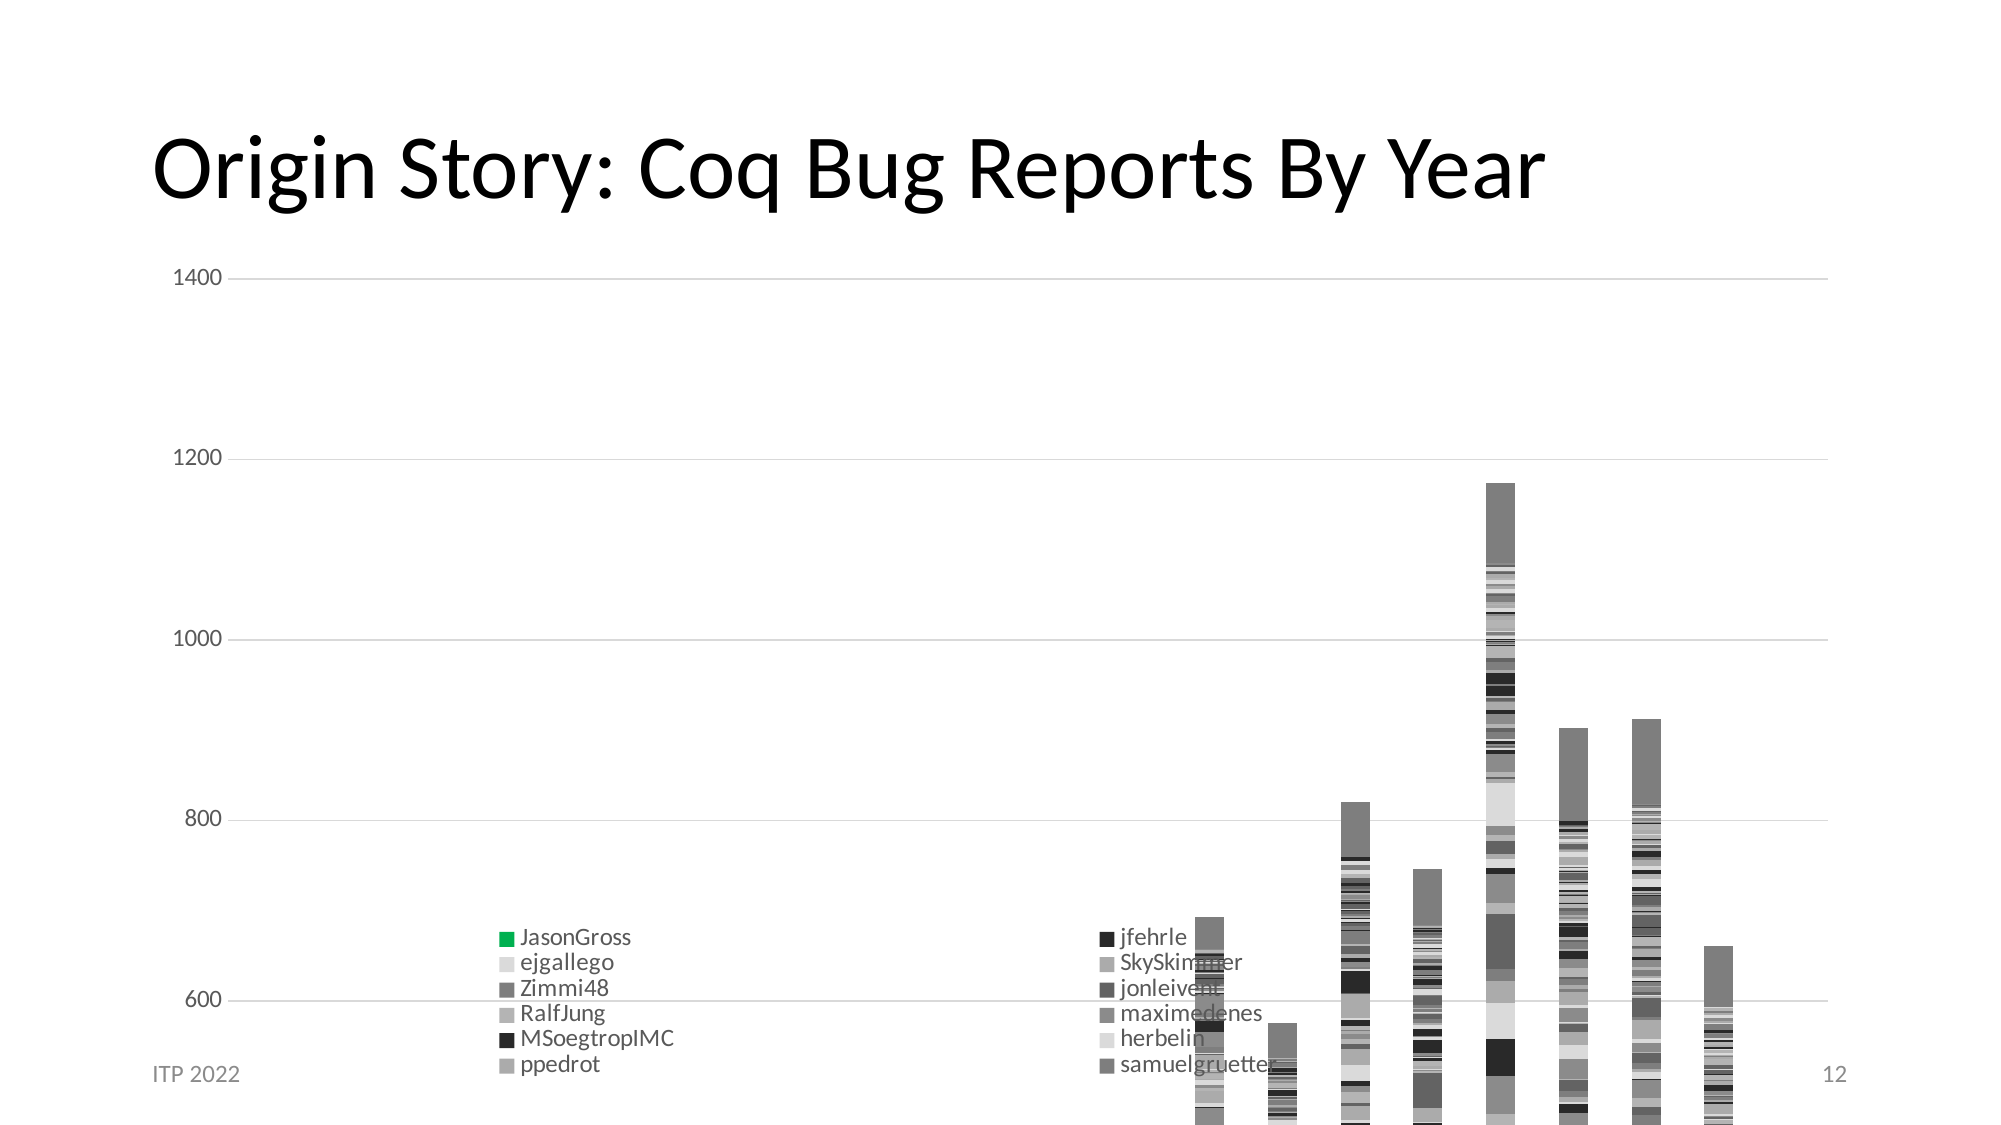

# Origin Story: Coq Bug Reports By Year

### Chart

| Category | JasonGross | jfehrle | ejgallego | SkySkimmer | Zimmi48 | jonleivent | RalfJung | maximedenes | MSoegtropIMC | herbelin | ppedrot | samuelgruetter | andres-erbsen | silene | gares | charguer | andrew-appel | robbertkrebbers | Alizter | tchajed | fblanqui | cpitclaudel | Eelis | anton-trunov | Janno | Casteran | Blaisorblade | Matafou | tomprince | Lionel-Rieg | xavierleroy | siegebell | Ian Lynagh <igloo@earth.li> | fajb | Roland.Zumkeller@polytechnique.fr | jashug | psteckler | ybertot | Tuplanolla | gmalecha | roconnor | greenrd | zeldovich | jwiegley | davidnowak | hendriktews | mattam82 | DanGrayson | erikmd | Lysxia | amccreight | letouzey | pirbo | matejkosik | ethan.aubin@gmail.com | rmatthes | mikeshulman | pi8027 | brianaydemir2 | CohenCyril | eponier | vzaliva | olaure01 | AUGER Cédric <cauger@lri.fr> | vbgl | braibant | Eduardo.Gimenez@trusted-logic.fr | amahboubi | mrhaandi | tupelo-schneck | glondu | ckeller | jhjourdan | lionel@mamane.lu | Henk-Jan van Tuyl <hjgtuyl@chello.nl> | LasseBlaauwbroek | ana-borges | Ptival | Armael | jnarboux | arthuraa | akr | fakusb | jad-hamza | Brian Campbell <Brian.Campbell@ed.ac.uk> | roglo | Yevgeniy Makarov <emakarov@gmail.com> | thery | boulme | fpottier | ggonthier | forestjulien | PierreCorbineau | vporton | spitters | andersk | huitseeker | whonore | emakarov@lix.polytechnique.fr | bcpierce00 | chdoc | mlasson | damien-pous | aspiwack | treinen | milad@cs.kun.nl | proux01 | bcip | kyoDralliam | vsiles | carlos@math.unice.fr | QinshiWang | maggesi | Mbodin | contejea@lri.fr | artagnon | magaud | jlottes | gdsfh | Adam Megacz <megacz@cs.berkeley.edu> | clarus | larsr | ghost | SnarkBoojum | bmsherman | backtracking | bollu | damien.doligez@inria.fr | pilki | jasper@cs.kun.nl | Jean-Marc Notin <notin@lix.polytechnique.fr> | Andrew Kennedy <akenn@microsoft.com> | andreaslyn | Roger Witte <rogerwite@yahoo.co.uk> | Charlie D <coqletsgo@yahoo.com> | jbapple | yakobowski | eluuk | david.pichardie@irisa.fr | barras | ezyang | aa755 | liyishuai | jimyu94 | beta-ziliani | Columbus240 | Chung-Kil Hur <gil.hur@gmail.com> | palmskog | David M. Cooke <david.m.cooke@gmail.com> | signoles | rnrand | orilahav | nomeata | gasche | kindaro | cmangin | sacerdot@cs.unibo.it | tlringer | yforster | wires | Claude.Marche@lri.fr | asr | akoprow | Qinxiang Cao <caoqinxiang@gmail.com> | kevinsullivan | andres-erbsen-sifive | elazarg | didickman | ruibaptista@live.com | Chris Dams <Chris.Spam.nl@gmail.com> | wilcoxjay | jaykru | HuStmpHrrr | bodeveix@irit.fr | Baptiste Jonglez <baptiste@jonglez.org> | Nuno Gaspar <nuno.gaspar@inria.fr> | wkolowski | Peter LeFanu Lumsdaine <p.l.lumsdaine@gmail.com> | langston-barrett | Jacek Chrząszcz <chrzaszcz@mimuw.edu.pl> | STyx <PlaSTyx@free.fr> | JonasOberhauser | francoisthire | euisuny | Danko Ilik <danko@lix.polytechnique.fr> | lthms | zorun | anoun@labri.fr | dfoxfranke | Scott <fidget324@gmail.com> | Paolo Herms <paolo.herms@cea.fr> | pierrecregut | Georgy Dunaev <georgedunaev@gmail.com> | Stéphane Lescuyer <stephane.lescuyer@lri.fr> | SimonBoulier | vgbl | Mark Dickinson <dickinsm@gmail.com> | llelf | virgile.prevosto@m4x.org | cryslith | corwin-of-amber | Tanaka Akira <akr@fsij.org> | tebbi | Sidi Ould Biha <Sidi.Ould_Biha@sophia.inria.fr> | Cristóbal Camarero <nakacristo@hotmail.com> | erkkil@gmail.com | MackieLoeffel | t6s | bluelightning32 | Kiyoshi YAMADA <kiyoshi.coquser@gmail.com> | paulin@lri.fr | ewd@dai.ed.ac.uk | Zoltán S. Márk <markzoli@yahoo.com> | sielenk@gmx.de | xiemaisi@yahoo.de | jeremie-koenig | David Darais <darais@seas.harvard.edu> | elefthei | devriese@cs.tcd.ie | steffahn | Felipe Cerqueira <felipec@mpi-sws.org> | TheoWinterhalter | QinxiangCao | jeremydaw | dasuxullebt | Ian Johnson <ianj@ccs.neu.edu> | seachel | gasparattila | harke@cs.pdx.edu | ianshil | rlepigre | achlipala | anishathalye | Jorge Luis Sacchini <Jorge-Luis.Sacchini@FireEye.com> | Clement.Renard@inria.fr | anne-pacalet | (Other) |
|---|---|---|---|---|---|---|---|---|---|---|---|---|---|---|---|---|---|---|---|---|---|---|---|---|---|---|---|---|---|---|---|---|---|---|---|---|---|---|---|---|---|---|---|---|---|---|---|---|---|---|---|---|---|---|---|---|---|---|---|---|---|---|---|---|---|---|---|---|---|---|---|---|---|---|---|---|---|---|---|---|---|---|---|---|---|---|---|---|---|---|---|---|---|---|---|---|---|---|---|---|---|---|---|---|---|---|---|---|---|---|---|---|---|---|---|---|---|---|---|---|---|---|---|---|---|---|---|---|---|---|---|---|---|---|---|---|---|---|---|---|---|---|---|---|---|---|---|---|---|---|---|---|---|---|---|---|---|---|---|---|---|---|---|---|---|---|---|---|---|---|---|---|---|---|---|---|---|---|---|---|---|---|---|---|---|---|---|---|---|---|---|---|---|---|---|---|---|---|---|---|---|---|---|---|---|---|---|---|---|---|---|---|---|---|---|---|---|---|---|---|---|---|---|---|---|---|---|---|---|---|---|---|---|---|---|---|---|
| 2001 | None | None | None | None | None | None | None | None | None | 1.0 | None | None | None | None | None | None | None | None | None | None | None | None | None | None | None | 1.0 | None | None | None | None | None | None | None | None | None | None | None | 6.0 | None | None | None | None | None | None | 2.0 | None | None | None | None | None | None | 7.0 | None | None | None | None | None | None | None | None | None | None | None | None | None | None | 11.0 | None | None | 11.0 | None | None | None | None | None | None | None | None | None | None | None | None | None | None | None | None | None | 2.0 | 1.0 | None | None | None | None | None | None | None | None | None | None | None | None | None | None | None | None | 1.0 | None | None | None | None | None | None | None | None | None | None | None | None | None | None | None | None | None | None | None | 4.0 | None | None | None | 4.0 | None | None | None | None | None | None | None | None | None | None | None | None | None | None | None | None | None | None | None | None | None | None | None | None | None | None | None | None | None | None | None | None | None | None | None | None | None | None | None | None | None | None | None | None | None | None | None | None | None | None | None | None | None | None | None | None | None | None | None | None | None | 3.0 | None | None | None | None | None | None | None | None | None | None | None | None | None | None | None | None | None | None | 1.0 | 4.0 | None | None | None | None | None | None | None | None | None | None | None | None | None | None | None | None | None | None | None | None | None | None | 4.0 | None | 19.0 |
| 2002 | None | None | None | None | None | None | None | None | None | None | None | None | None | None | None | None | None | None | None | None | None | None | None | None | None | 3.0 | None | 1.0 | None | None | None | None | None | None | None | None | None | 2.0 | None | None | None | None | None | None | 4.0 | None | None | None | None | None | None | 2.0 | None | None | None | None | None | None | None | None | None | None | None | None | None | None | 13.0 | None | None | 8.0 | None | None | None | None | None | None | None | None | None | 2.0 | None | None | None | None | None | None | None | 1.0 | None | None | None | None | None | None | 1.0 | None | None | None | None | None | None | None | None | None | None | 3.0 | None | None | None | None | None | None | 4.0 | None | 1.0 | None | 4.0 | None | None | None | None | None | None | None | None | 1.0 | None | None | None | 1.0 | None | None | None | None | None | None | None | None | None | 1.0 | None | None | None | None | None | None | None | None | None | 4.0 | None | None | None | None | None | None | None | None | None | None | 2.0 | None | None | None | None | None | None | None | None | None | None | None | None | None | None | None | None | None | None | 1.0 | None | None | None | None | None | None | None | None | None | None | None | None | None | None | None | None | None | None | None | None | None | None | None | None | None | None | None | None | None | None | 1.0 | None | None | None | None | None | None | None | None | None | None | None | None | None | None | None | None | None | None | None | None | None | None | None | None | None | 20.0 |
| 2003 | None | None | None | None | None | None | None | None | None | None | None | None | None | 1.0 | None | None | None | None | None | None | None | None | None | None | None | 3.0 | None | 2.0 | None | None | 2.0 | None | None | None | None | None | None | None | None | None | None | None | None | None | 1.0 | None | None | None | None | None | None | None | None | None | None | None | None | None | None | None | None | None | None | None | None | None | None | None | None | 2.0 | None | None | None | None | None | None | None | None | None | 1.0 | None | None | None | None | None | None | None | None | 3.0 | None | None | None | 2.0 | None | 3.0 | None | None | None | None | None | None | None | None | None | None | 4.0 | None | None | None | None | 3.0 | None | 3.0 | None | None | None | 2.0 | None | None | None | None | None | None | None | None | None | None | 1.0 | None | 2.0 | None | None | None | None | None | None | None | None | 2.0 | None | None | None | None | None | None | None | None | None | None | 2.0 | None | None | None | None | None | None | 1.0 | None | None | None | 2.0 | None | None | None | None | None | None | None | None | None | None | None | None | None | None | None | None | None | None | None | None | None | None | None | None | None | None | 4.0 | None | None | None | None | None | None | None | None | None | None | None | None | None | None | None | None | None | None | None | None | None | None | None | None | None | None | None | None | None | None | None | None | None | None | None | None | None | None | None | None | None | None | None | None | None | None | None | None | 25.0 |
| 2004 | None | None | None | None | None | None | None | None | None | 2.0 | None | None | None | None | None | None | None | None | None | None | None | None | None | None | None | 6.0 | None | 1.0 | None | None | 2.0 | None | None | 1.0 | 27.0 | None | None | 2.0 | None | None | None | None | None | None | None | None | None | None | None | None | None | 3.0 | None | None | None | 2.0 | None | None | 5.0 | None | None | None | None | None | None | None | None | None | None | 3.0 | None | None | None | 2.0 | None | None | None | None | None | 1.0 | None | None | None | None | None | None | None | None | 1.0 | None | None | None | 1.0 | None | 2.0 | None | None | None | None | None | None | None | None | None | 4.0 | None | None | None | None | None | 6.0 | None | 2.0 | None | 3.0 | None | None | None | None | None | None | None | None | None | None | 1.0 | None | 4.0 | None | 1.0 | None | None | None | None | None | None | 7.0 | None | 3.0 | 1.0 | None | None | None | None | None | None | None | None | None | 1.0 | None | None | None | None | None | None | 4.0 | None | None | None | 1.0 | None | None | None | None | None | None | None | None | None | None | None | None | None | None | None | None | None | None | None | None | None | None | None | None | None | None | None | None | None | None | None | None | None | None | None | None | None | None | None | None | None | None | None | None | None | None | None | None | None | None | None | None | None | None | None | None | None | None | None | None | None | None | None | None | None | None | None | None | None | None | None | None | None | None | None | 36.0 |
| 2005 | None | None | None | None | None | None | None | None | None | 2.0 | None | None | None | 1.0 | None | None | None | None | None | None | None | None | None | None | None | 9.0 | None | 1.0 | None | None | 2.0 | None | None | 1.0 | 3.0 | None | None | 2.0 | None | None | 11.0 | None | None | None | None | None | None | None | None | None | 3.0 | 3.0 | None | None | None | 1.0 | None | None | None | None | None | None | None | None | None | None | None | 1.0 | None | None | None | None | None | 7.0 | None | None | None | None | None | None | None | None | None | None | None | None | None | None | None | None | None | 1.0 | None | None | 2.0 | None | None | None | None | None | None | None | None | None | None | None | None | None | None | None | 1.0 | None | None | None | 2.0 | None | None | None | None | None | None | None | None | None | None | None | None | 1.0 | None | None | None | None | None | None | None | None | None | None | None | 2.0 | None | None | None | None | None | None | None | None | None | None | None | None | None | None | None | None | 1.0 | None | None | None | 1.0 | None | None | None | None | None | None | None | None | None | None | None | None | None | None | None | None | None | None | 1.0 | None | None | None | None | None | None | None | None | None | None | None | None | None | None | None | None | None | None | None | None | None | None | None | None | None | None | None | None | None | None | None | None | None | None | None | None | None | None | None | None | None | None | None | None | None | None | None | None | None | None | None | None | None | None | None | None | 25.0 |
| 2006 | None | None | None | None | None | None | None | None | None | 3.0 | None | None | None | 1.0 | None | 1.0 | 3.0 | None | None | None | None | None | 2.0 | None | None | 6.0 | None | 1.0 | None | None | 6.0 | None | None | 3.0 | 3.0 | None | None | 2.0 | None | None | 10.0 | None | None | None | 1.0 | None | None | None | None | None | 4.0 | 4.0 | None | None | 4.0 | 5.0 | None | None | 6.0 | None | None | None | None | None | None | None | None | 5.0 | None | None | None | None | None | 4.0 | None | None | None | None | None | 1.0 | None | None | None | None | None | None | None | 1.0 | None | None | 8.0 | 2.0 | None | None | None | None | None | None | None | None | None | None | None | None | None | 2.0 | None | None | None | None | None | None | 2.0 | None | 3.0 | None | 1.0 | None | None | None | None | None | None | None | None | 1.0 | None | 1.0 | None | None | 2.0 | None | None | None | None | None | 1.0 | None | 1.0 | None | None | None | None | None | None | None | None | None | None | None | None | None | None | None | None | None | None | None | None | None | None | None | None | None | None | None | None | None | None | None | None | None | None | None | None | None | None | None | None | 1.0 | None | None | None | None | None | None | None | None | None | None | None | None | None | None | None | None | None | None | 2.0 | None | None | None | None | 2.0 | None | None | None | None | None | None | None | None | None | None | None | None | None | None | None | None | None | None | None | None | None | None | None | None | None | None | None | None | None | None | None | 1.0 | 28.0 |
| 2007 | None | None | None | None | None | None | None | None | None | 1.0 | None | None | None | None | None | 1.0 | 5.0 | None | None | None | 1.0 | None | 1.0 | None | None | 4.0 | None | None | None | None | 3.0 | None | None | 5.0 | 11.0 | None | None | 6.0 | None | None | 7.0 | 9.0 | None | None | 2.0 | None | None | 1.0 | None | None | 6.0 | 4.0 | None | None | 16.0 | 1.0 | None | None | 7.0 | None | None | None | None | None | None | None | None | None | None | None | None | None | None | 7.0 | None | None | None | None | None | None | None | None | None | None | None | None | 13.0 | 1.0 | 2.0 | 1.0 | None | None | 3.0 | None | None | None | 2.0 | None | 13.0 | 2.0 | None | None | None | 1.0 | None | 2.0 | None | None | None | 1.0 | 1.0 | None | None | None | None | None | None | None | None | None | None | None | None | None | None | 2.0 | None | None | None | None | 2.0 | None | None | None | None | None | None | None | 2.0 | None | None | None | None | None | None | None | None | None | None | None | None | None | None | None | None | None | None | None | None | None | None | None | None | None | None | None | None | None | None | None | None | None | None | 1.0 | None | None | None | None | None | None | None | None | None | None | None | None | None | 1.0 | None | None | None | 1.0 | None | None | None | None | None | None | 1.0 | None | None | None | None | 1.0 | None | None | None | None | None | None | 1.0 | None | None | None | 2.0 | None | None | None | 3.0 | None | None | None | None | None | None | None | None | None | 3.0 | None | None | None | None | None | None | 1.0 | 43.0 |
| 2008 | None | None | None | None | None | None | None | None | None | None | None | None | None | 18.0 | 1.0 | 2.0 | 8.0 | None | None | None | 2.0 | None | 3.0 | None | None | 13.0 | None | 1.0 | None | None | 7.0 | None | None | 6.0 | None | None | None | 3.0 | None | None | 4.0 | 13.0 | None | None | 7.0 | None | None | None | None | None | 19.0 | 5.0 | None | None | 7.0 | 6.0 | None | None | 7.0 | None | None | None | None | 6.0 | None | None | None | 7.0 | None | None | 11.0 | 1.0 | None | 1.0 | None | None | None | None | None | 6.0 | None | None | None | None | 11.0 | None | None | None | None | None | 2.0 | 2.0 | 5.0 | None | None | None | 2.0 | None | None | None | None | 6.0 | None | 1.0 | None | None | None | None | None | 1.0 | None | None | None | None | 1.0 | None | 1.0 | None | None | None | None | None | None | None | None | None | None | None | None | None | 3.0 | None | None | None | None | 1.0 | None | None | None | 2.0 | None | None | None | None | None | None | None | None | None | None | None | None | None | None | None | None | 1.0 | None | None | None | None | None | None | None | None | None | None | None | None | None | None | None | None | None | None | None | None | None | None | None | None | None | None | None | 1.0 | None | None | None | None | None | None | 1.0 | None | 3.0 | None | None | 3.0 | None | None | None | None | None | None | None | None | None | None | None | None | 1.0 | 1.0 | None | None | None | 1.0 | None | None | None | 1.0 | None | None | None | None | None | None | None | None | None | 1.0 | None | None | None | None | None | None | 2.0 | 43.0 |
| 2009 | None | None | None | None | None | None | None | None | None | 1.0 | None | None | None | 5.0 | 1.0 | 10.0 | 4.0 | None | None | None | 3.0 | None | 25.0 | None | None | 1.0 | None | None | None | None | 3.0 | None | 15.0 | 8.0 | None | None | None | None | None | 1.0 | 2.0 | 2.0 | None | None | 8.0 | None | 1.0 | None | None | None | 1.0 | None | None | None | 1.0 | 5.0 | None | None | 2.0 | None | None | None | None | 1.0 | None | 2.0 | None | 1.0 | None | None | 1.0 | 6.0 | None | None | None | None | None | None | None | 3.0 | None | None | None | None | 4.0 | None | None | None | None | None | 1.0 | 2.0 | 1.0 | None | None | None | 1.0 | None | None | None | None | None | 4.0 | 1.0 | None | None | None | None | None | None | None | None | None | None | None | None | None | None | None | None | None | None | None | None | None | None | None | None | None | None | None | 3.0 | None | None | None | None | None | None | None | None | None | None | None | None | None | None | None | None | None | None | None | None | None | None | None | None | None | None | None | None | None | None | 6.0 | None | None | None | None | None | None | 3.0 | None | None | None | None | None | None | None | None | None | 1.0 | None | None | None | None | 3.0 | None | None | None | None | None | None | None | None | 1.0 | None | None | None | None | None | None | None | None | None | None | None | None | None | None | None | 2.0 | None | None | None | None | 1.0 | None | None | None | None | None | None | None | None | None | None | None | None | None | None | None | None | None | None | None | None | None | 37.0 |
| 2010 | None | None | None | None | None | None | None | None | None | 3.0 | 5.0 | None | None | 2.0 | None | 13.0 | 5.0 | 5.0 | None | None | 4.0 | None | 43.0 | None | None | 2.0 | None | 2.0 | 7.0 | None | 2.0 | None | 18.0 | 4.0 | None | None | None | 2.0 | None | None | None | 6.0 | None | None | None | 1.0 | 1.0 | None | 6.0 | None | None | None | 8.0 | None | 1.0 | 2.0 | None | None | None | None | None | None | None | 6.0 | None | 6.0 | None | 3.0 | None | None | 7.0 | 1.0 | None | None | None | None | None | None | None | 3.0 | None | None | None | None | None | None | 2.0 | 1.0 | 1.0 | 2.0 | None | 2.0 | None | None | 1.0 | None | 7.0 | None | None | None | None | 5.0 | 3.0 | None | None | None | None | None | None | 3.0 | None | None | None | None | 1.0 | None | None | None | None | 5.0 | None | None | None | None | None | None | None | 1.0 | 6.0 | None | None | None | None | None | None | 5.0 | None | None | None | 1.0 | None | None | None | None | None | None | None | None | None | None | None | None | None | None | None | None | None | None | None | None | None | None | None | None | None | None | None | None | None | 2.0 | None | None | None | 4.0 | None | None | None | None | None | None | None | None | None | None | 1.0 | None | None | None | None | None | 3.0 | None | None | 1.0 | None | None | None | None | None | None | None | None | None | 1.0 | 2.0 | None | None | None | None | 1.0 | None | None | None | None | None | None | None | None | None | None | None | None | None | None | None | 1.0 | None | None | None | None | None | 1.0 | None | None | None | None | 27.0 |
| 2011 | None | None | None | None | None | None | None | None | None | None | 1.0 | None | None | 4.0 | None | 4.0 | 10.0 | 14.0 | None | None | 8.0 | None | None | None | None | None | None | 2.0 | 41.0 | 1.0 | 2.0 | None | None | None | None | None | None | 1.0 | None | None | None | 5.0 | None | None | None | 3.0 | None | 2.0 | None | None | None | 2.0 | 8.0 | None | None | 4.0 | None | None | None | None | None | None | None | 1.0 | None | 3.0 | None | None | None | None | 4.0 | 1.0 | None | None | None | None | None | 1.0 | None | 1.0 | None | None | None | None | None | 2.0 | None | None | None | None | None | 1.0 | None | 10.0 | 1.0 | 2.0 | 2.0 | None | None | None | None | None | 4.0 | 1.0 | None | None | None | None | None | 2.0 | None | None | None | None | None | None | None | None | None | 5.0 | None | None | None | None | None | None | None | None | 1.0 | None | None | None | None | None | 5.0 | None | None | None | None | None | 1.0 | None | None | None | None | None | 3.0 | None | None | None | None | None | None | None | None | None | None | None | None | 6.0 | None | None | None | None | None | None | None | None | None | 1.0 | None | None | None | 1.0 | None | None | None | None | None | None | None | None | None | None | None | None | None | None | None | None | 2.0 | None | None | None | None | None | None | None | None | None | None | None | None | None | None | None | None | None | None | None | None | None | 1.0 | 1.0 | None | None | None | None | None | None | None | None | None | None | None | None | None | None | None | None | None | None | None | None | None | None | 32.0 |
| 2012 | 27.0 | None | None | None | None | None | None | 3.0 | None | None | 7.0 | None | None | 1.0 | 2.0 | 17.0 | 4.0 | 12.0 | None | None | 11.0 | None | None | None | None | 1.0 | None | None | 1.0 | 6.0 | 1.0 | 2.0 | 11.0 | 5.0 | None | None | None | None | None | 8.0 | None | None | None | None | None | 8.0 | None | None | 2.0 | None | None | 1.0 | 13.0 | None | 1.0 | 2.0 | None | None | None | None | None | None | None | 9.0 | None | 12.0 | None | 1.0 | None | None | None | 1.0 | None | None | 21.0 | None | None | 6.0 | None | None | 1.0 | None | None | None | None | 4.0 | 1.0 | 1.0 | None | 3.0 | None | 1.0 | None | None | None | None | None | None | None | None | None | None | None | None | None | None | None | None | None | None | None | None | None | None | None | None | None | 1.0 | 6.0 | None | None | None | None | None | None | None | None | None | None | None | None | 2.0 | None | None | 2.0 | None | None | None | None | 1.0 | 5.0 | None | None | None | 1.0 | None | 3.0 | None | None | None | None | None | None | None | None | None | None | None | None | None | None | None | None | None | None | None | None | None | None | None | None | None | None | None | 1.0 | 2.0 | None | None | None | None | None | None | None | None | None | None | None | None | None | None | None | None | None | None | None | None | None | None | None | None | None | None | None | None | None | None | None | None | None | None | None | None | 2.0 | 3.0 | None | 1.0 | 1.0 | None | None | None | None | None | None | None | None | 1.0 | None | None | None | None | None | 2.0 | None | None | None | None | 34.0 |
| 2013 | 107.0 | None | None | None | None | None | None | 2.0 | None | 1.0 | 7.0 | None | None | 1.0 | 5.0 | None | 8.0 | 1.0 | None | None | 7.0 | None | None | None | None | None | None | 1.0 | None | 3.0 | 5.0 | None | 1.0 | None | None | None | None | 1.0 | None | 4.0 | None | None | None | None | None | 5.0 | None | 1.0 | 1.0 | None | None | None | None | None | None | 1.0 | None | None | None | 1.0 | None | None | None | 2.0 | None | 1.0 | None | None | None | None | None | 2.0 | 2.0 | None | None | None | None | 1.0 | None | None | 1.0 | None | None | None | None | None | None | None | 2.0 | None | None | 1.0 | None | 2.0 | None | None | None | None | None | None | None | None | None | None | None | None | None | None | None | None | None | None | None | None | None | None | None | None | 3.0 | None | 3.0 | 2.0 | None | None | None | None | None | 1.0 | None | None | 1.0 | None | None | None | 1.0 | None | None | None | None | None | 2.0 | None | None | None | 1.0 | None | None | None | 1.0 | None | None | None | None | None | None | None | None | None | None | None | None | None | None | None | 1.0 | None | None | 2.0 | 6.0 | None | None | None | None | None | None | 3.0 | None | None | None | None | 1.0 | None | None | None | None | None | None | None | None | None | None | None | None | None | None | None | None | None | None | None | None | None | 3.0 | None | 2.0 | None | None | None | None | None | None | None | None | None | None | 1.0 | 3.0 | None | None | None | None | None | None | None | None | None | None | None | None | None | None | None | None | None | None | None | 39.0 |
| 2014 | 415.0 | None | None | None | None | 48.0 | None | 18.0 | 2.0 | 4.0 | 13.0 | None | None | 3.0 | 4.0 | None | 5.0 | 2.0 | None | None | 5.0 | None | None | None | 1.0 | 1.0 | None | 3.0 | None | None | 1.0 | 15.0 | None | 1.0 | None | None | None | 1.0 | None | 7.0 | None | None | 17.0 | 12.0 | None | None | 1.0 | 1.0 | None | None | None | None | 2.0 | 5.0 | None | None | 20.0 | None | None | None | None | None | None | None | None | None | None | 1.0 | None | None | None | 1.0 | 2.0 | None | None | None | None | 2.0 | None | None | None | None | None | None | None | None | None | None | None | 1.0 | None | 1.0 | None | 1.0 | 1.0 | 2.0 | None | None | None | None | None | None | None | 5.0 | None | None | 1.0 | None | None | None | None | None | None | None | None | None | None | 5.0 | None | None | None | 1.0 | None | None | None | None | None | None | None | None | None | 1.0 | None | None | None | 2.0 | None | None | None | None | None | 1.0 | None | None | None | None | None | None | 4.0 | None | None | None | None | 2.0 | None | None | None | None | None | None | None | 1.0 | None | None | 1.0 | None | None | 1.0 | None | None | None | None | None | None | None | 1.0 | None | 2.0 | None | None | None | None | None | None | None | None | None | None | None | None | None | None | None | None | None | 3.0 | None | None | 2.0 | None | None | None | 1.0 | None | None | None | None | None | None | None | None | None | None | None | None | None | None | None | None | None | None | None | None | None | 3.0 | 2.0 | None | None | None | None | None | None | None | None | None | None | 35.0 |
| 2015 | 172.0 | None | 1.0 | None | 1.0 | 38.0 | 1.0 | 22.0 | 25.0 | 3.0 | 16.0 | None | None | 16.0 | 7.0 | 36.0 | 1.0 | 1.0 | None | None | 21.0 | None | None | None | 1.0 | 2.0 | None | 12.0 | None | 27.0 | 2.0 | 3.0 | None | 2.0 | None | None | None | 1.0 | None | 7.0 | None | None | 10.0 | 3.0 | None | None | None | 6.0 | 1.0 | None | None | None | None | 8.0 | None | None | 7.0 | None | None | 1.0 | 5.0 | 4.0 | None | None | None | None | None | None | None | None | None | None | 5.0 | None | None | None | None | 2.0 | None | None | 1.0 | None | None | None | 1.0 | 4.0 | None | 1.0 | 1.0 | 4.0 | None | 1.0 | None | None | 2.0 | 5.0 | None | None | None | None | None | 1.0 | None | 2.0 | None | None | None | None | None | None | None | None | None | None | None | None | None | 1.0 | 1.0 | None | 6.0 | 1.0 | None | None | None | None | None | None | None | None | None | 2.0 | None | 5.0 | None | None | None | None | None | None | None | 2.0 | None | None | 1.0 | None | None | None | 2.0 | None | None | None | None | 2.0 | None | None | None | None | None | None | None | 2.0 | None | 2.0 | None | None | 1.0 | None | None | None | 1.0 | None | None | None | None | None | None | 4.0 | None | 1.0 | 4.0 | None | None | None | None | None | None | None | 1.0 | None | None | None | None | None | None | None | 2.0 | None | None | None | None | 2.0 | None | None | None | None | None | None | None | None | None | None | None | None | None | None | None | None | None | None | None | None | None | None | None | None | None | None | None | None | None | 1.0 | None | None | None | None | 39.0 |
| 2016 | 322.0 | None | 20.0 | 2.0 | 4.0 | 74.0 | 18.0 | 15.0 | 10.0 | 3.0 | 16.0 | None | 3.0 | 12.0 | 7.0 | 5.0 | 18.0 | 18.0 | None | 5.0 | 6.0 | 5.0 | None | None | 4.0 | 1.0 | None | 4.0 | None | 7.0 | 2.0 | 27.0 | None | 1.0 | None | None | 24.0 | 2.0 | None | 3.0 | None | None | 5.0 | 5.0 | None | 4.0 | None | 9.0 | 2.0 | None | None | None | None | 15.0 | None | None | None | 1.0 | None | None | 4.0 | 4.0 | None | None | None | None | None | None | None | None | None | 1.0 | 3.0 | None | None | None | None | None | 1.0 | None | 2.0 | None | None | None | None | None | None | None | 2.0 | 3.0 | None | None | None | None | None | None | None | None | None | None | None | None | None | 1.0 | None | None | 1.0 | None | None | None | None | None | None | None | None | None | None | None | None | None | None | 1.0 | None | None | 6.0 | None | None | None | 2.0 | None | None | None | None | None | None | None | None | None | None | None | None | 1.0 | None | None | None | None | 1.0 | None | None | None | None | 1.0 | None | None | None | 5.0 | None | None | 1.0 | None | None | 1.0 | None | 2.0 | None | None | 2.0 | 3.0 | None | None | 4.0 | None | None | None | 4.0 | None | None | None | None | None | None | None | None | None | None | None | None | None | 1.0 | 5.0 | None | None | 4.0 | None | 1.0 | None | None | None | None | None | None | 1.0 | None | None | None | 1.0 | None | None | 1.0 | None | None | None | None | None | None | 2.0 | None | None | None | None | 4.0 | None | None | None | None | None | None | None | None | None | None | None | None | 4.0 | None | None | 62.0 |
| 2017 | 250.0 | 1.0 | 44.0 | 18.0 | 38.0 | None | 28.0 | 15.0 | None | 33.0 | 14.0 | 3.0 | 1.0 | 6.0 | 9.0 | 5.0 | 1.0 | 15.0 | None | 39.0 | 2.0 | 2.0 | None | 1.0 | 3.0 | None | None | 6.0 | None | 3.0 | 1.0 | None | None | 1.0 | None | 3.0 | 15.0 | 3.0 | None | None | None | None | 1.0 | 8.0 | 4.0 | 2.0 | 5.0 | 5.0 | 2.0 | None | None | 1.0 | None | 3.0 | None | 1.0 | None | None | None | None | 4.0 | 9.0 | None | None | None | None | None | 2.0 | None | None | None | None | 6.0 | None | None | 1.0 | None | 4.0 | 6.0 | None | None | None | None | None | None | None | None | 2.0 | 1.0 | None | 1.0 | None | 1.0 | None | None | 5.0 | None | None | None | 4.0 | None | None | None | None | None | None | None | None | None | None | None | None | None | 1.0 | None | None | 1.0 | None | None | None | None | None | 2.0 | None | 4.0 | None | None | None | None | None | None | None | None | 3.0 | None | None | None | 2.0 | None | None | None | None | None | 2.0 | None | None | None | None | None | None | 1.0 | None | None | None | None | 1.0 | None | None | None | None | None | 2.0 | None | 2.0 | 4.0 | None | 3.0 | None | None | None | None | None | 1.0 | None | 1.0 | None | None | None | None | None | None | None | None | None | None | None | 1.0 | None | None | None | None | None | 1.0 | None | 3.0 | 2.0 | None | None | None | None | None | 1.0 | None | None | None | 3.0 | None | None | 1.0 | None | None | None | 1.0 | None | None | None | None | None | None | None | None | 1.0 | None | None | 1.0 | None | None | None | None | None | None | None | 1.0 | None | None | None | 62.0 |
| 2018 | 205.0 | 31.0 | 75.0 | 51.0 | 69.0 | None | 44.0 | 42.0 | 41.0 | 40.0 | 24.0 | 13.0 | 61.0 | 13.0 | 32.0 | 6.0 | 10.0 | 6.0 | None | 14.0 | 7.0 | 10.0 | None | 47.0 | 5.0 | None | 2.0 | 6.0 | None | None | None | None | None | None | None | 20.0 | 4.0 | 2.0 | 1.0 | 1.0 | 1.0 | None | 2.0 | 3.0 | 2.0 | None | 8.0 | 5.0 | 4.0 | 11.0 | None | None | None | None | None | None | None | 4.0 | None | 9.0 | 2.0 | 3.0 | 2.0 | None | 11.0 | None | None | 2.0 | None | None | None | 2.0 | None | None | None | None | None | None | 10.0 | None | 4.0 | 9.0 | 4.0 | 13.0 | None | 2.0 | None | 1.0 | 1.0 | None | None | 1.0 | 1.0 | None | 1.0 | None | None | None | None | 1.0 | 2.0 | None | None | None | None | None | None | 2.0 | 1.0 | 2.0 | None | None | None | None | None | None | 1.0 | None | None | None | None | 1.0 | 3.0 | None | None | None | 9.0 | None | None | None | None | None | None | None | None | None | None | 5.0 | None | None | None | 2.0 | 2.0 | 5.0 | 3.0 | None | None | 1.0 | None | None | None | 2.0 | 7.0 | 2.0 | None | 1.0 | None | 4.0 | 2.0 | None | None | None | None | None | None | None | None | None | None | None | None | None | 2.0 | None | None | None | 2.0 | None | 5.0 | None | None | None | 2.0 | None | None | None | 4.0 | None | 3.0 | None | None | None | None | None | 1.0 | None | None | None | None | 3.0 | None | None | None | None | None | None | 1.0 | None | None | None | None | None | None | None | None | None | None | None | None | None | None | None | None | 2.0 | None | None | None | None | None | None | None | None | 2.0 | None | None | None | 89.0 |
| 2019 | 104.0 | 29.0 | 45.0 | 51.0 | 37.0 | None | 18.0 | 30.0 | 41.0 | 9.0 | 5.0 | 35.0 | 42.0 | 11.0 | 19.0 | 10.0 | 2.0 | 5.0 | 7.0 | 12.0 | 1.0 | 23.0 | None | 15.0 | 15.0 | None | 8.0 | 1.0 | None | None | 2.0 | None | None | None | None | 15.0 | None | 3.0 | 15.0 | 3.0 | None | None | None | None | None | 5.0 | 6.0 | 2.0 | 10.0 | 11.0 | None | None | None | None | None | None | None | 8.0 | None | 3.0 | 7.0 | 3.0 | 3.0 | None | 11.0 | None | None | None | 1.0 | None | None | 4.0 | 2.0 | None | None | None | 2.0 | 2.0 | None | None | 2.0 | 5.0 | 3.0 | 4.0 | None | 2.0 | None | 1.0 | None | None | 3.0 | None | None | None | None | None | None | 3.0 | None | 2.0 | None | None | 1.0 | None | 2.0 | None | 2.0 | 5.0 | 3.0 | None | None | None | None | None | None | None | None | None | None | None | 1.0 | None | 2.0 | None | None | None | None | None | None | None | None | None | 8.0 | None | None | None | None | 1.0 | None | None | None | None | 1.0 | None | 1.0 | None | None | None | None | None | 3.0 | None | None | 1.0 | None | None | None | 2.0 | 2.0 | None | None | None | None | None | None | 6.0 | None | None | None | None | None | 6.0 | 3.0 | None | None | None | 1.0 | None | None | None | None | 5.0 | 2.0 | None | None | 3.0 | None | None | None | None | None | None | None | None | None | None | None | 4.0 | None | 1.0 | 3.0 | None | None | None | None | None | None | None | None | None | None | None | None | None | None | None | None | None | None | 4.0 | None | 2.0 | 1.0 | 1.0 | None | None | 4.0 | None | None | None | None | None | None | None | None | None | 103.0 |
| 2020 | 179.0 | 59.0 | 22.0 | 44.0 | 29.0 | 8.0 | 31.0 | 10.0 | 24.0 | 23.0 | 15.0 | 30.0 | 8.0 | 10.0 | 20.0 | 2.0 | 7.0 | 4.0 | 6.0 | 11.0 | 1.0 | 10.0 | None | 5.0 | 21.0 | 3.0 | 21.0 | 2.0 | None | 1.0 | 1.0 | None | None | 3.0 | None | 5.0 | None | None | 2.0 | 4.0 | None | None | None | 1.0 | 3.0 | 3.0 | 6.0 | None | 4.0 | 5.0 | None | None | None | None | None | None | 2.0 | 4.0 | None | 8.0 | 2.0 | 2.0 | 10.0 | None | 1.0 | None | None | 1.0 | 8.0 | None | None | 1.0 | None | None | None | 13.0 | 3.0 | 1.0 | 1.0 | None | 4.0 | 2.0 | 10.0 | None | None | 2.0 | None | 1.0 | None | 1.0 | None | None | None | None | None | None | None | 2.0 | None | 4.0 | 9.0 | None | None | None | 6.0 | None | 4.0 | 5.0 | 6.0 | 3.0 | None | None | None | 7.0 | None | 4.0 | None | 3.0 | None | None | None | 1.0 | 3.0 | None | None | None | None | None | None | None | None | None | None | None | None | None | None | None | None | None | None | 1.0 | 1.0 | None | None | None | None | 5.0 | None | None | 1.0 | 4.0 | None | None | 7.0 | None | None | None | None | None | None | None | None | None | None | None | None | None | None | None | 1.0 | None | None | None | None | None | 1.0 | None | None | None | None | None | 1.0 | 4.0 | None | 2.0 | None | None | None | None | None | None | None | None | None | None | None | 1.0 | None | None | 1.0 | None | None | None | None | None | None | None | None | None | None | None | None | None | None | None | None | None | None | None | None | None | 3.0 | 1.0 | None | None | None | 3.0 | None | 2.0 | 1.0 | None | 1.0 | None | None | None | 95.0 |
| 2021 | 117.0 | 64.0 | 8.0 | 25.0 | 16.0 | 12.0 | 18.0 | 2.0 | 5.0 | 13.0 | 16.0 | 35.0 | 13.0 | 12.0 | 10.0 | 4.0 | 4.0 | 7.0 | 32.0 | 2.0 | None | 24.0 | None | 2.0 | 6.0 | 3.0 | 14.0 | 4.0 | None | None | 1.0 | None | None | 3.0 | None | 1.0 | None | 2.0 | 11.0 | None | None | None | None | 2.0 | None | 2.0 | 4.0 | 1.0 | 1.0 | 4.0 | None | None | None | None | None | None | None | 7.0 | None | 4.0 | 1.0 | None | 6.0 | None | 1.0 | None | None | None | 5.0 | None | None | None | 1.0 | None | None | 4.0 | 7.0 | None | None | None | 2.0 | 1.0 | None | None | None | None | None | 1.0 | None | None | None | None | None | 2.0 | None | None | None | 4.0 | None | None | 1.0 | None | None | None | None | None | 2.0 | None | 2.0 | None | None | 3.0 | None | 3.0 | None | None | None | None | None | None | None | 2.0 | None | 5.0 | None | None | None | None | None | None | None | None | None | None | None | None | None | None | None | None | None | 1.0 | 3.0 | None | None | 7.0 | None | None | None | None | 1.0 | None | None | None | None | None | None | None | 2.0 | None | None | None | None | None | None | None | None | None | None | None | None | None | None | None | None | None | 2.0 | None | None | None | None | None | None | 1.0 | None | None | None | None | None | None | None | None | None | None | None | None | None | None | None | None | None | None | None | None | None | None | 3.0 | 3.0 | 2.0 | None | None | None | None | None | None | None | None | 3.0 | None | None | None | None | None | None | None | None | None | 1.0 | None | 2.0 | None | None | None | None | None | None | 66.0 |
| 2022 | 41.0 | 42.0 | 4.0 | 19.0 | 2.0 | None | 3.0 | None | 10.0 | 4.0 | 5.0 | 18.0 | 1.0 | 4.0 | 3.0 | None | 4.0 | 1.0 | 45.0 | 1.0 | None | None | None | None | 5.0 | None | 9.0 | None | None | None | 2.0 | None | None | None | None | None | None | 1.0 | 10.0 | None | None | None | None | None | None | 1.0 | 1.0 | None | None | 2.0 | None | None | None | None | None | None | None | 4.0 | None | 1.0 | 2.0 | None | 4.0 | None | None | None | None | None | 10.0 | None | None | 1.0 | None | None | None | 1.0 | 7.0 | None | None | None | 1.0 | None | None | None | None | None | None | 1.0 | None | None | None | None | 1.0 | None | None | None | None | 4.0 | None | None | None | None | None | None | None | None | 2.0 | None | None | None | None | 8.0 | None | None | None | 6.0 | None | None | None | None | None | 1.0 | None | 5.0 | None | None | None | None | None | None | None | None | None | None | None | None | None | None | None | None | None | None | 1.0 | None | None | None | None | 1.0 | None | None | 1.0 | None | None | None | None | None | None | 1.0 | None | None | None | None | None | None | None | None | None | None | None | None | None | None | None | None | None | None | None | None | None | None | None | None | None | None | None | None | None | None | None | None | None | None | None | None | None | None | None | None | None | None | None | None | None | None | None | None | None | 1.0 | None | None | None | None | None | None | None | None | None | 1.0 | None | None | None | 1.0 | None | None | None | None | None | None | None | None | 3.0 | None | None | None | None | None | 31.0 |
ITP 2022
12